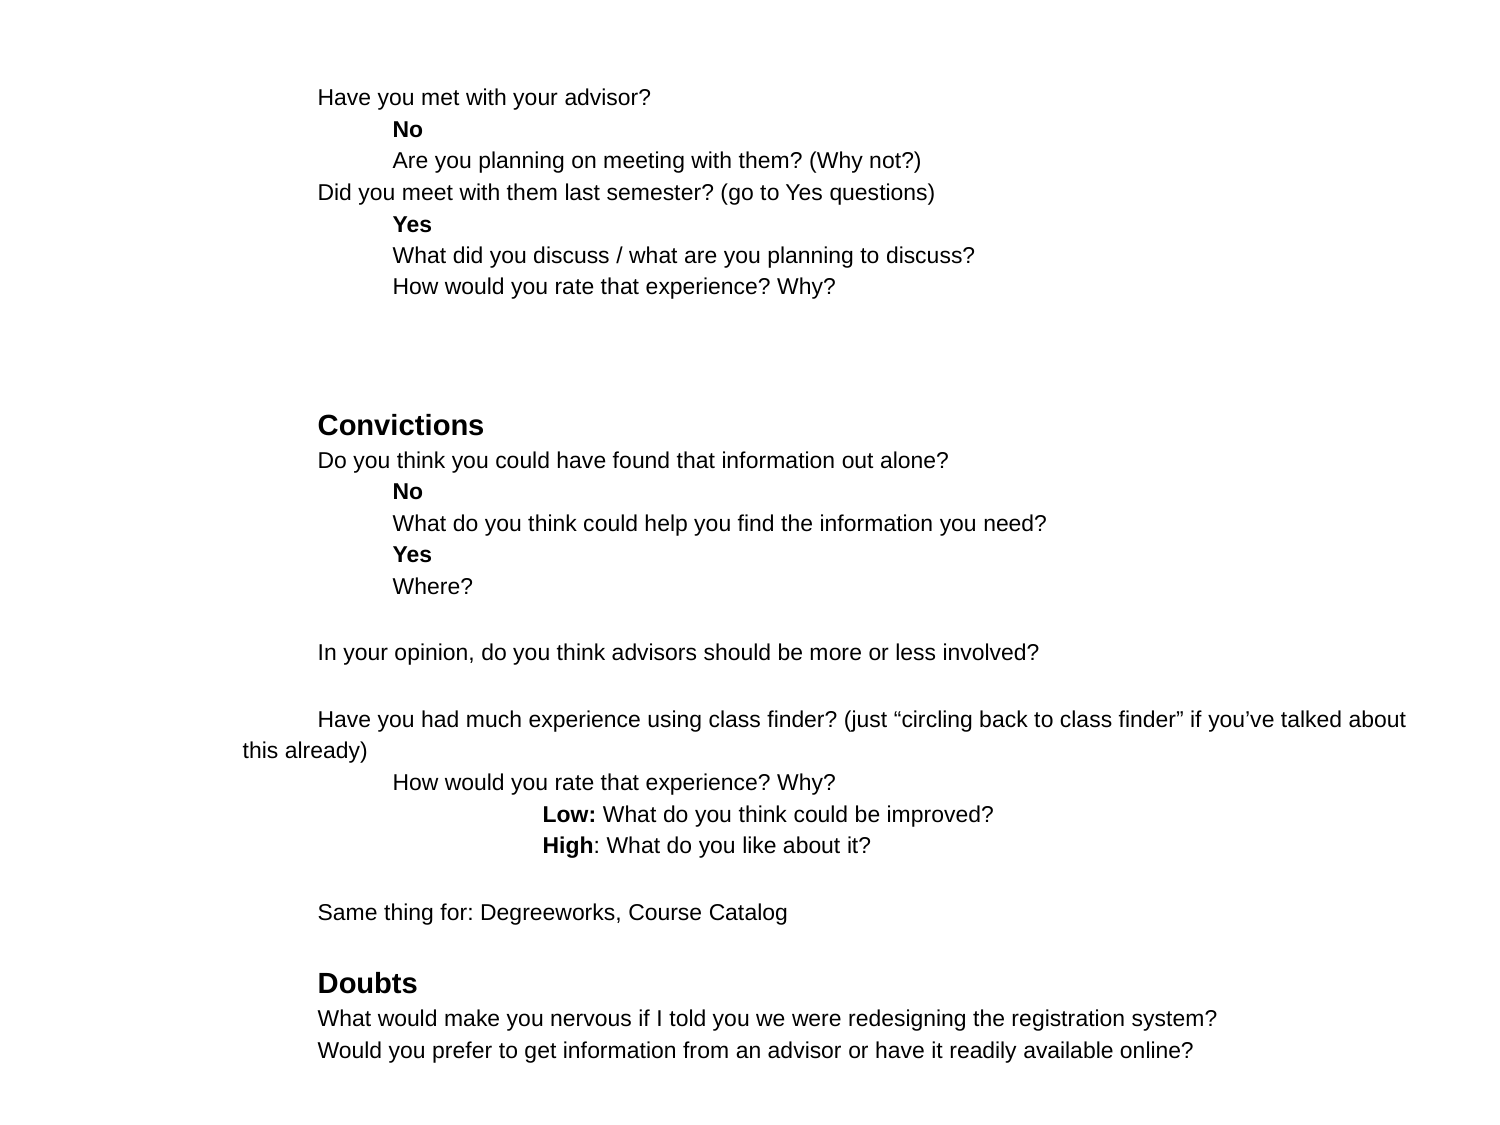

Have you met with your advisor?
	No
	Are you planning on meeting with them? (Why not?)
Did you meet with them last semester? (go to Yes questions)
	Yes
	What did you discuss / what are you planning to discuss?
	How would you rate that experience? Why?

Convictions
Do you think you could have found that information out alone?
	No
	What do you think could help you find the information you need?
	Yes
	Where?

In your opinion, do you think advisors should be more or less involved?

Have you had much experience using class finder? (just “circling back to class finder” if you’ve talked about this already)
	How would you rate that experience? Why?
		Low: What do you think could be improved?
		High: What do you like about it?

Same thing for: Degreeworks, Course Catalog

Doubts
What would make you nervous if I told you we were redesigning the registration system?
Would you prefer to get information from an advisor or have it readily available online?